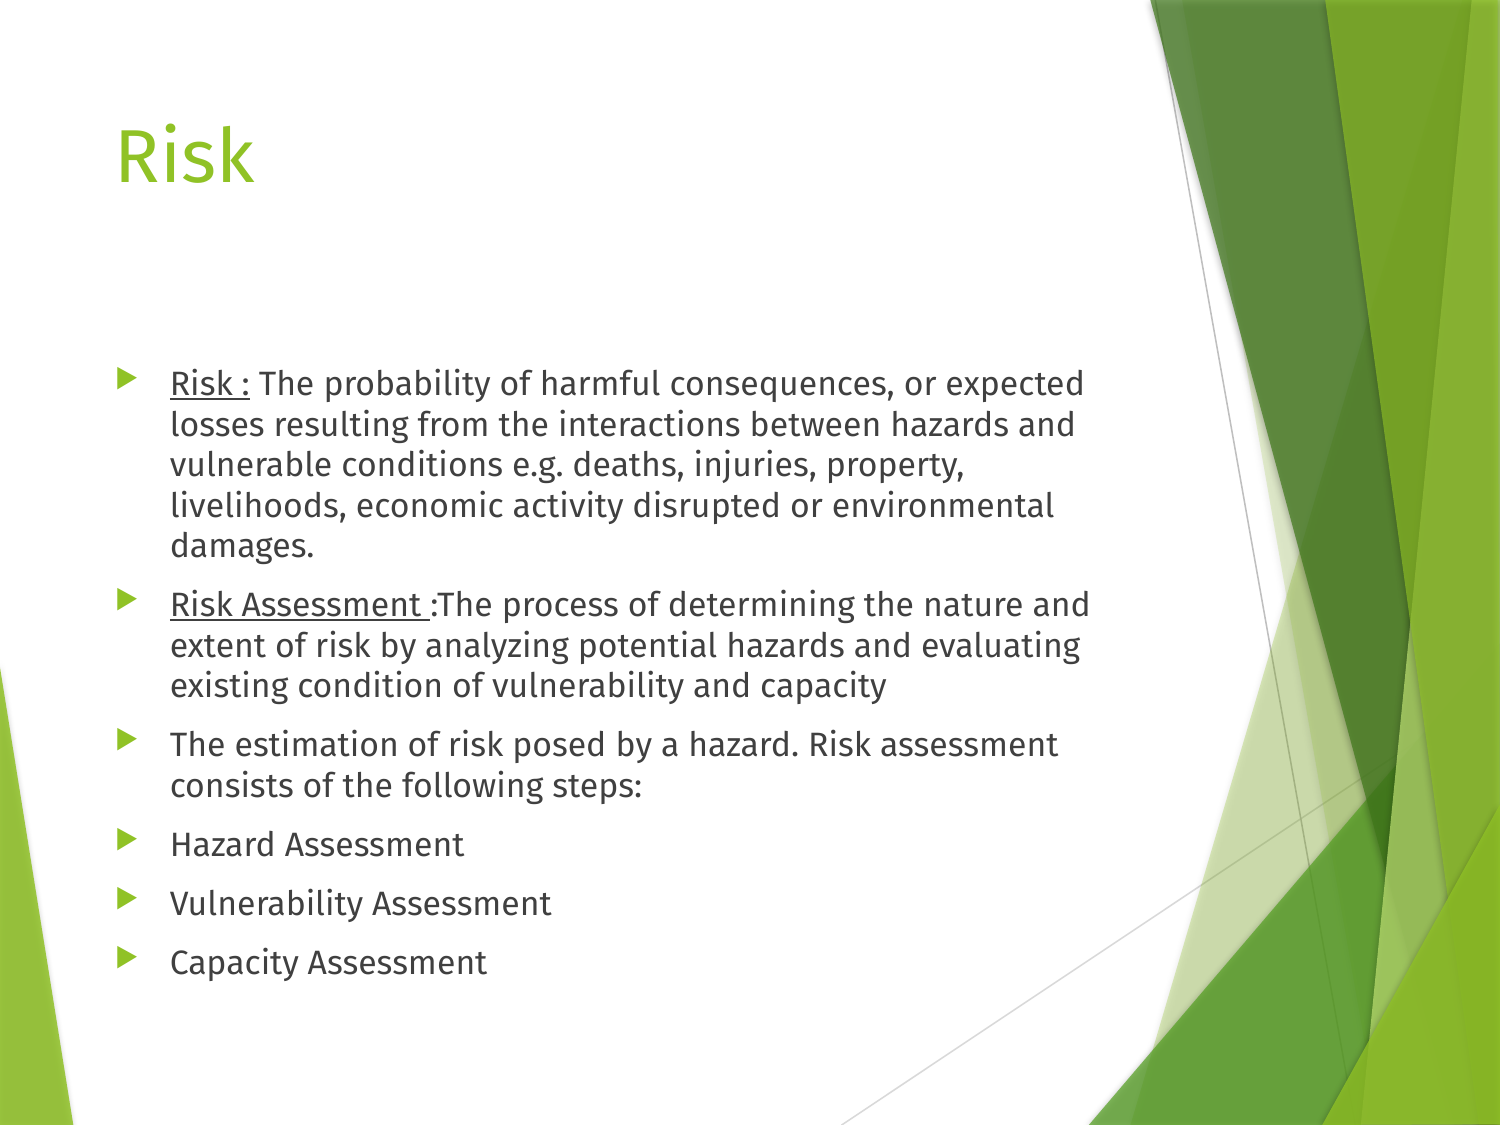

# Risk
Risk : The probability of harmful consequences, or expected losses resulting from the interactions between hazards and vulnerable conditions e.g. deaths, injuries, property, livelihoods, economic activity disrupted or environmental damages.
Risk Assessment :The process of determining the nature and extent of risk by analyzing potential hazards and evaluating existing condition of vulnerability and capacity
The estimation of risk posed by a hazard. Risk assessment consists of the following steps:
Hazard Assessment
Vulnerability Assessment
Capacity Assessment